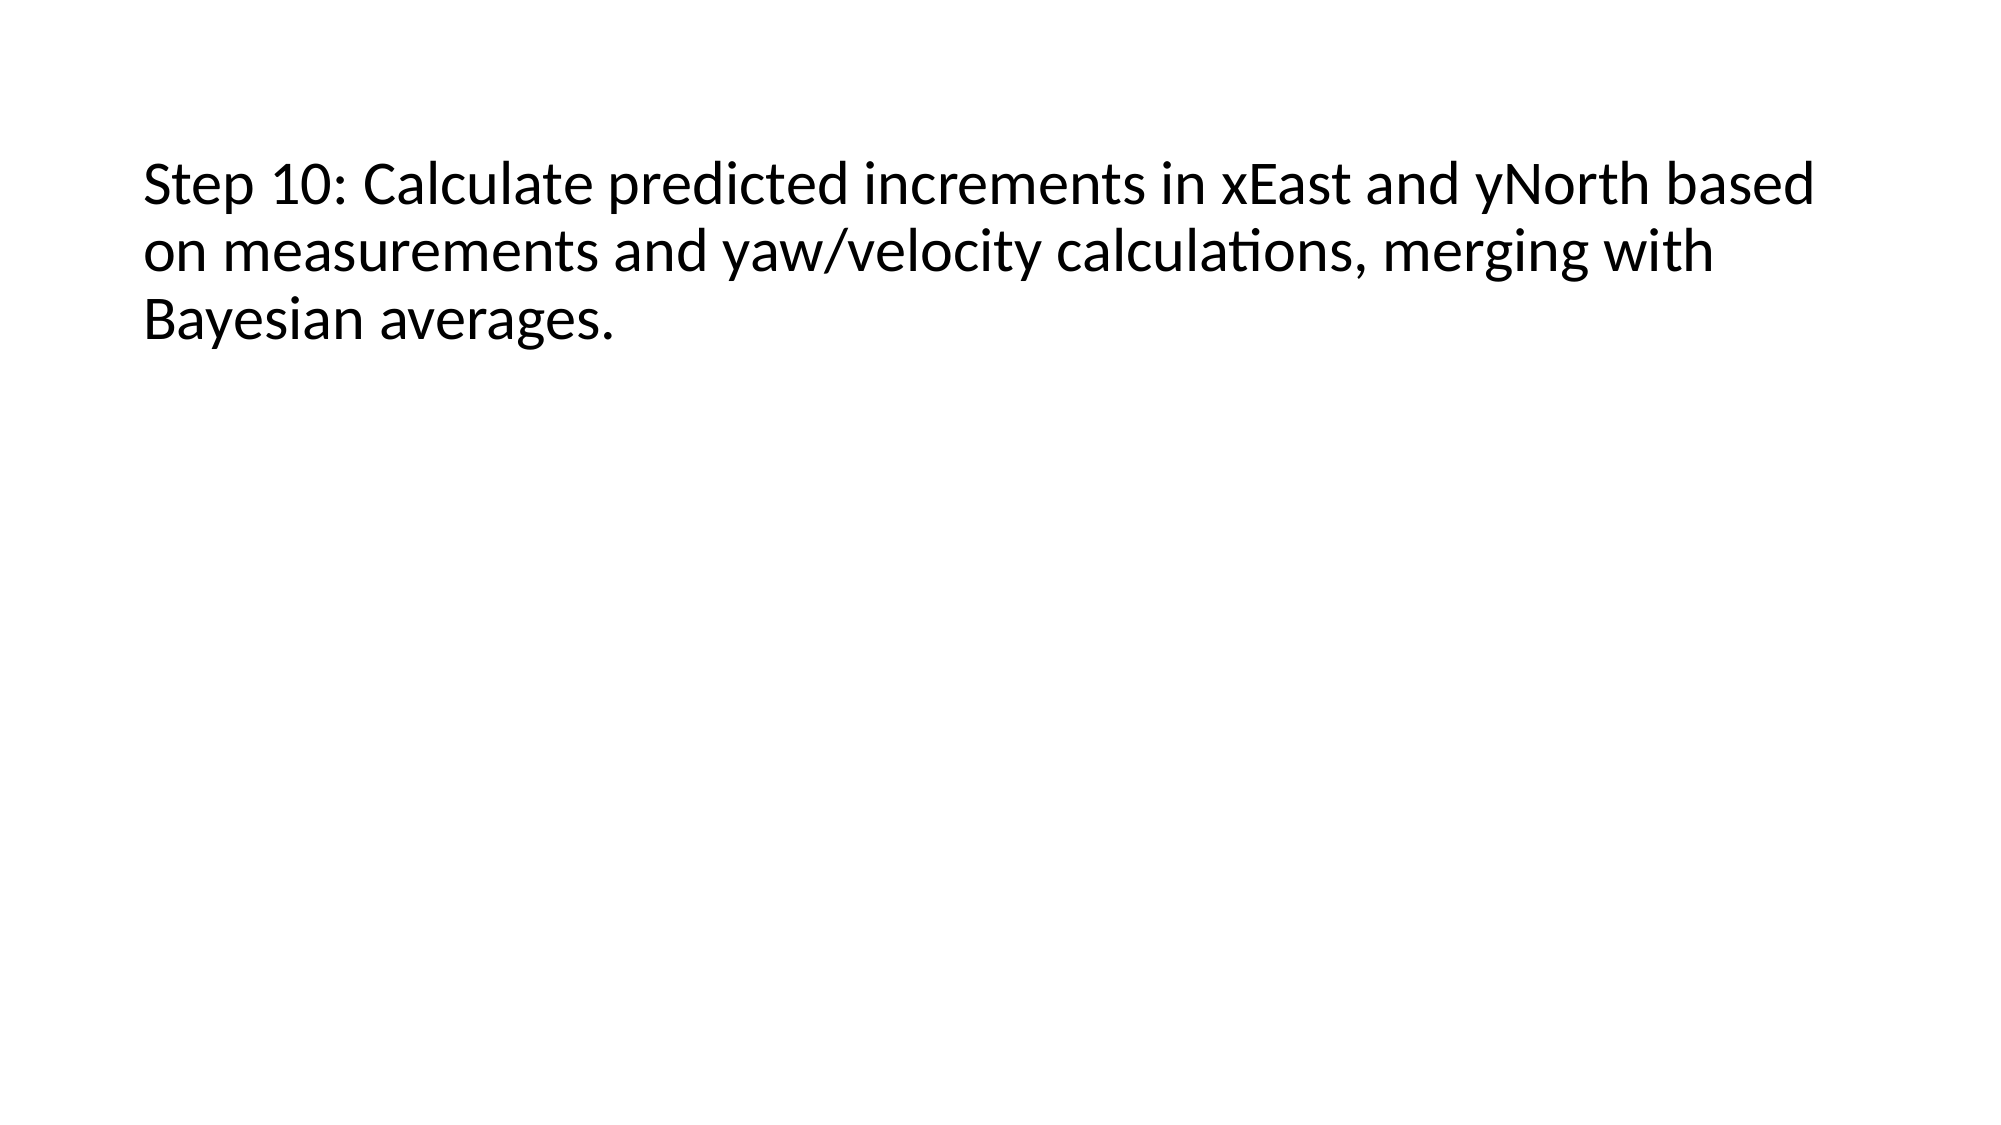

# Step 10: Calculate predicted increments in xEast and yNorth based on measurements and yaw/velocity calculations, merging with Bayesian averages.